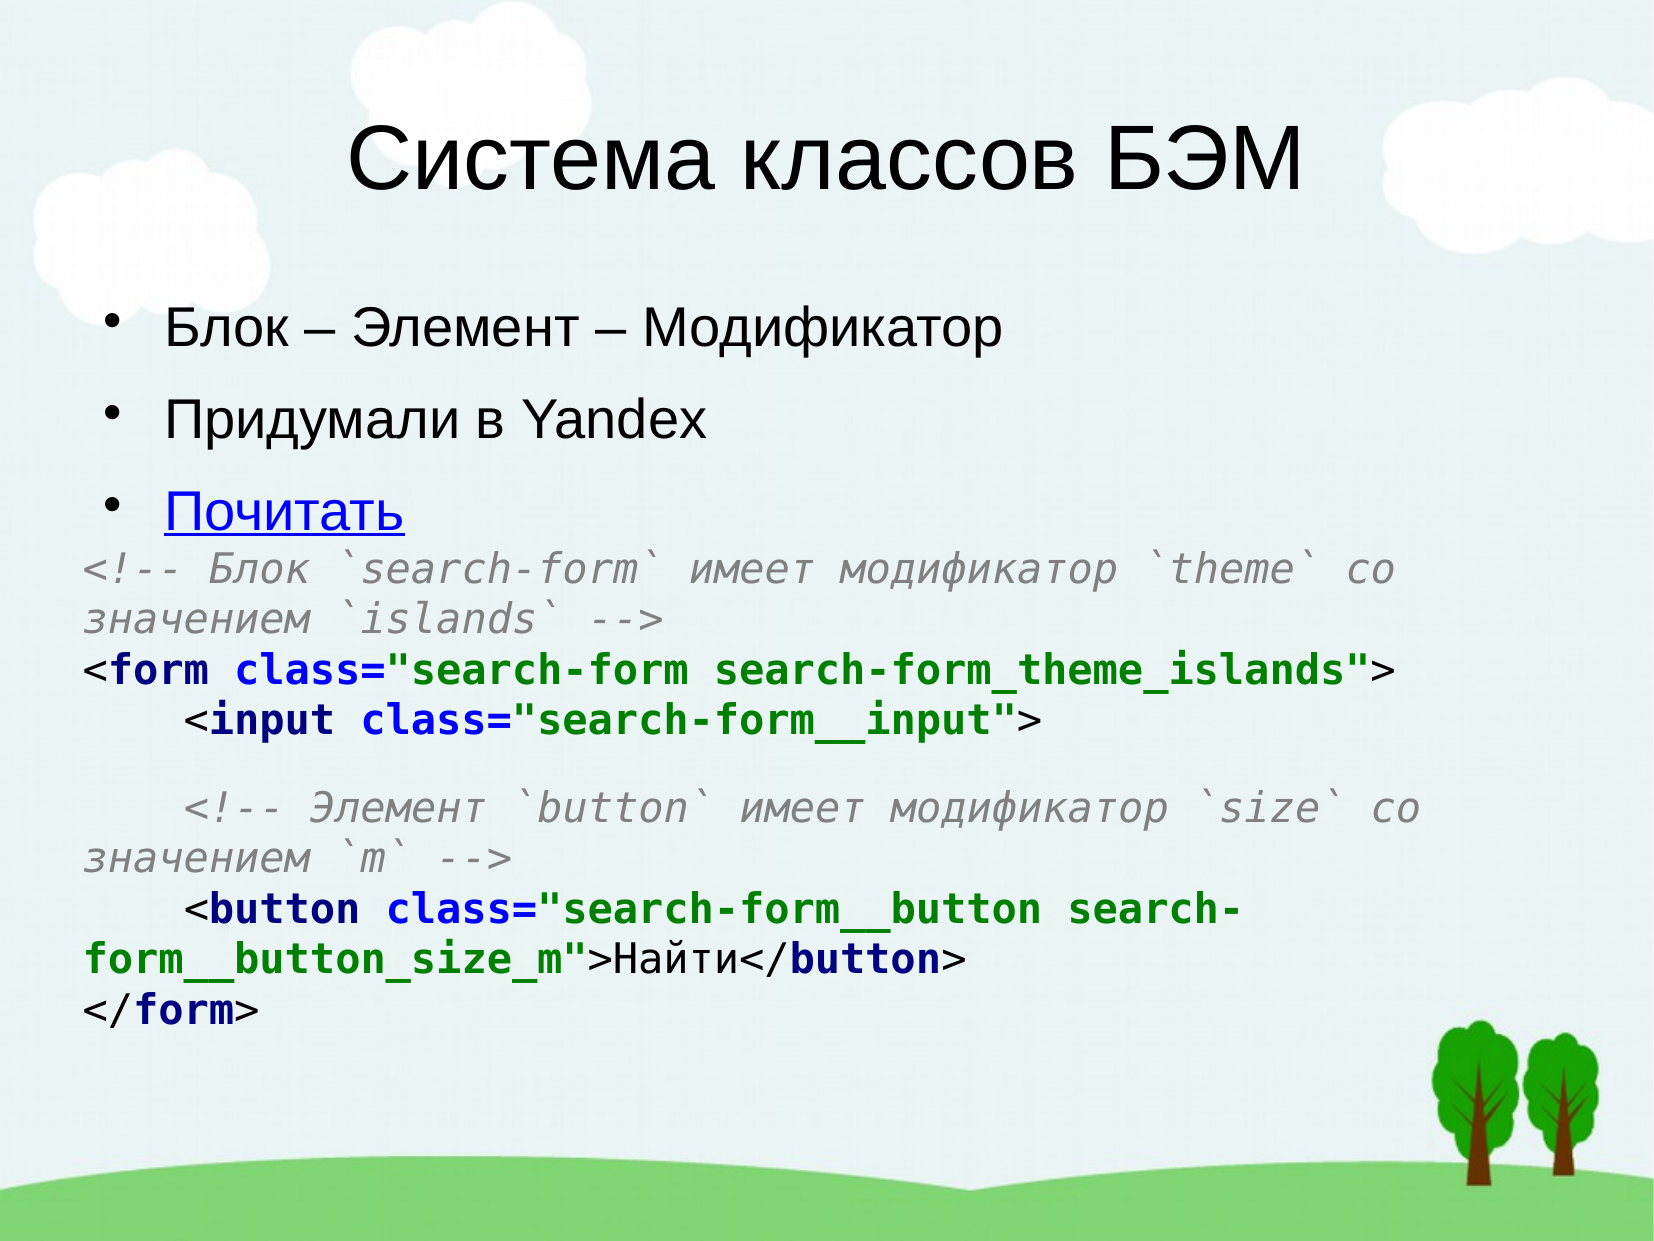

Система классов БЭМ
Блок – Элемент – Модификатор
Придумали в Yandex
Почитать
<!-- Блок `search-form` имеет модификатор `theme` со значением `islands` -->
<form class="search-form search-form_theme_islands">
    <input class="search-form__input">
    <!-- Элемент `button` имеет модификатор `size` со значением `m` -->
    <button class="search-form__button search-form__button_size_m">Найти</button>
</form>